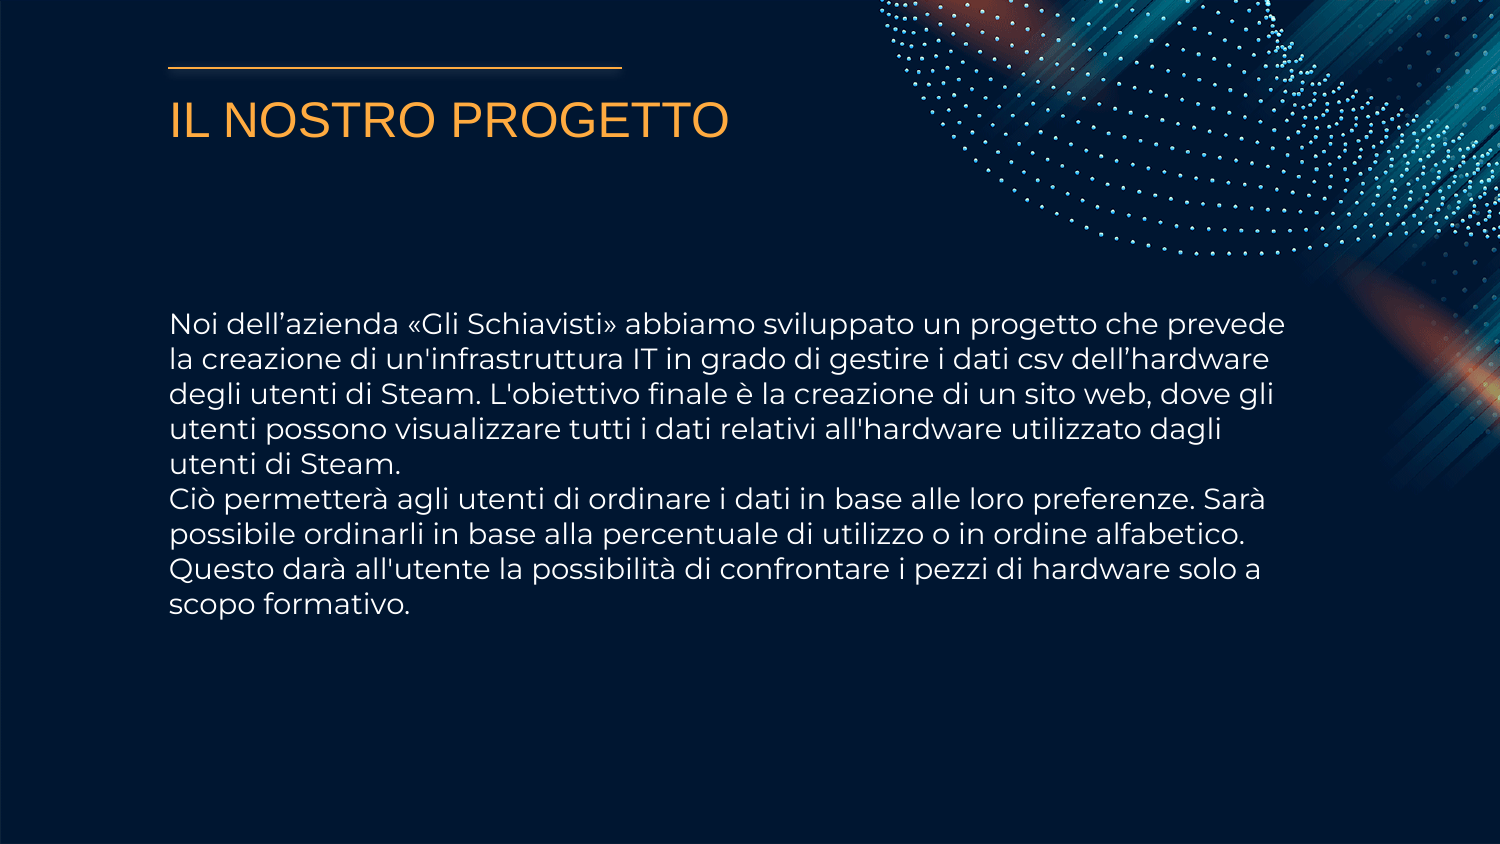

# IL NOSTRO PROGETTO
Noi dell’azienda «Gli Schiavisti» abbiamo sviluppato un progetto che prevede la creazione di un'infrastruttura IT in grado di gestire i dati csv dell’hardware degli utenti di Steam. L'obiettivo finale è la creazione di un sito web, dove gli utenti possono visualizzare tutti i dati relativi all'hardware utilizzato dagli utenti di Steam.
Ciò permetterà agli utenti di ordinare i dati in base alle loro preferenze. Sarà possibile ordinarli in base alla percentuale di utilizzo o in ordine alfabetico. Questo darà all'utente la possibilità di confrontare i pezzi di hardware solo a scopo formativo.